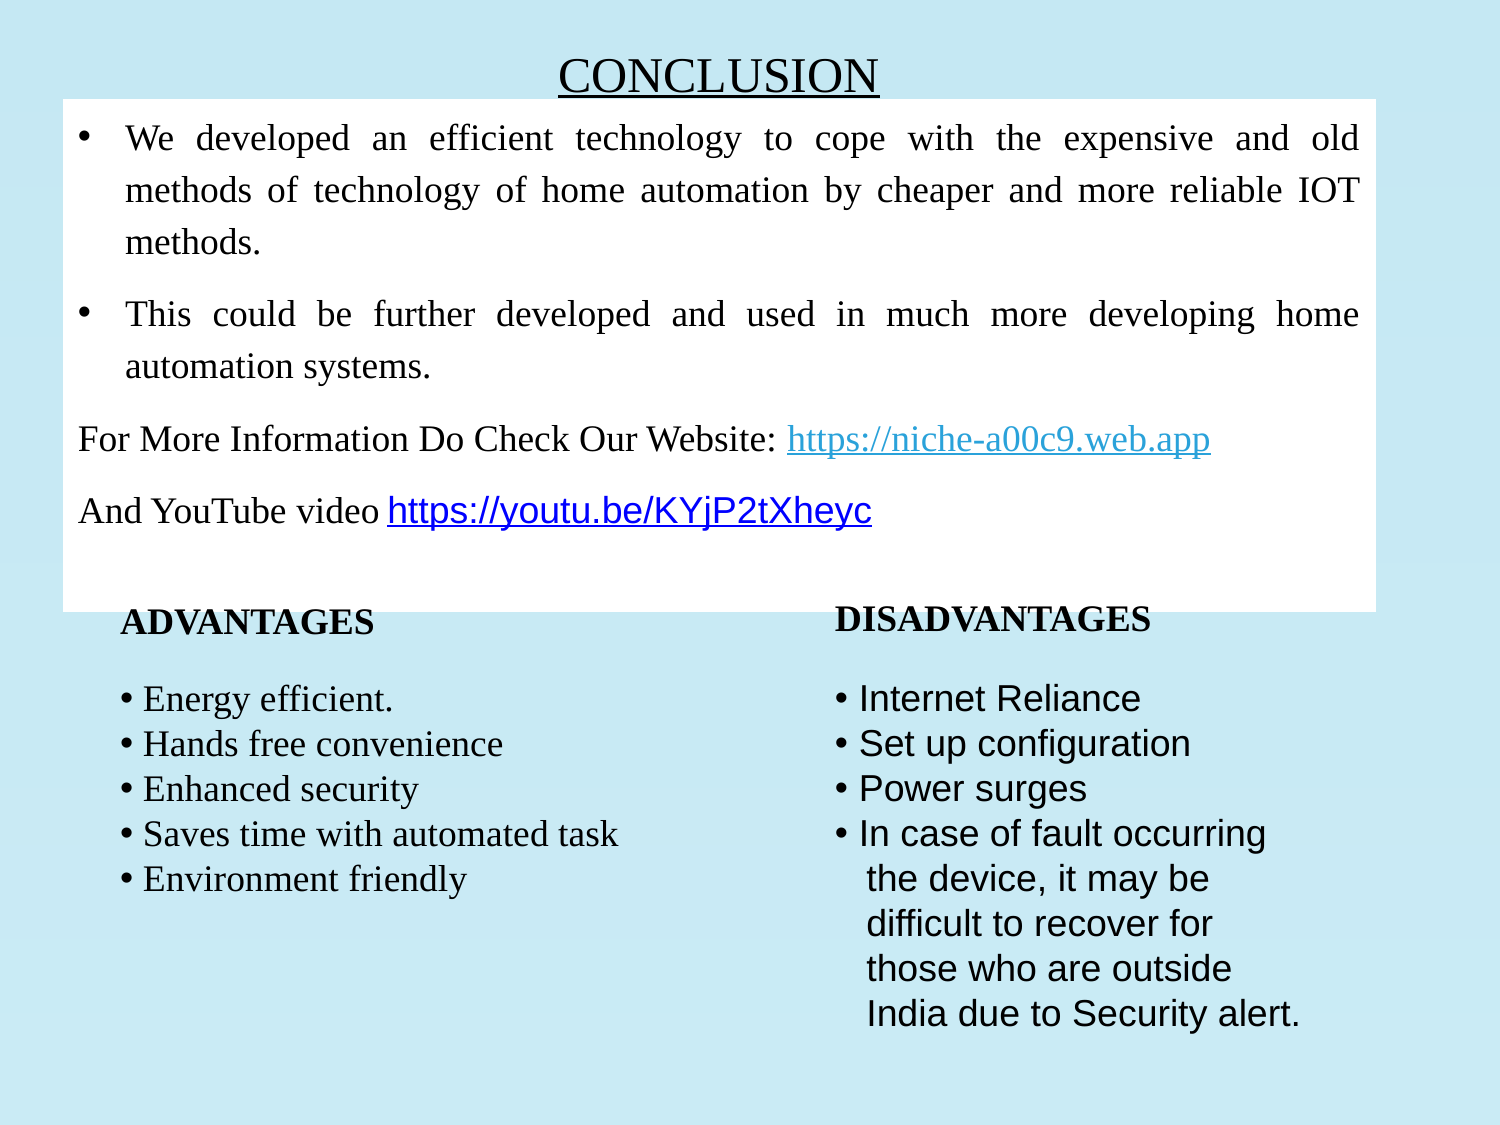

CONCLUSION
We developed an efficient technology to cope with the expensive and old methods of technology of home automation by cheaper and more reliable IOT methods.
This could be further developed and used in much more developing home automation systems.
For More Information Do Check Our Website: https://niche-a00c9.web.app
And YouTube video

https://youtu.be/KYjP2tXheyc
DISADVANTAGES
ADVANTAGES
 Energy efficient.
 Hands free convenience
 Enhanced security
 Saves time with automated task
 Environment friendly
 Internet Reliance
 Set up configuration
 Power surges
 In case of fault occurring
   the device, it may be
   difficult to recover for
   those who are outside
   India due to Security alert.
40